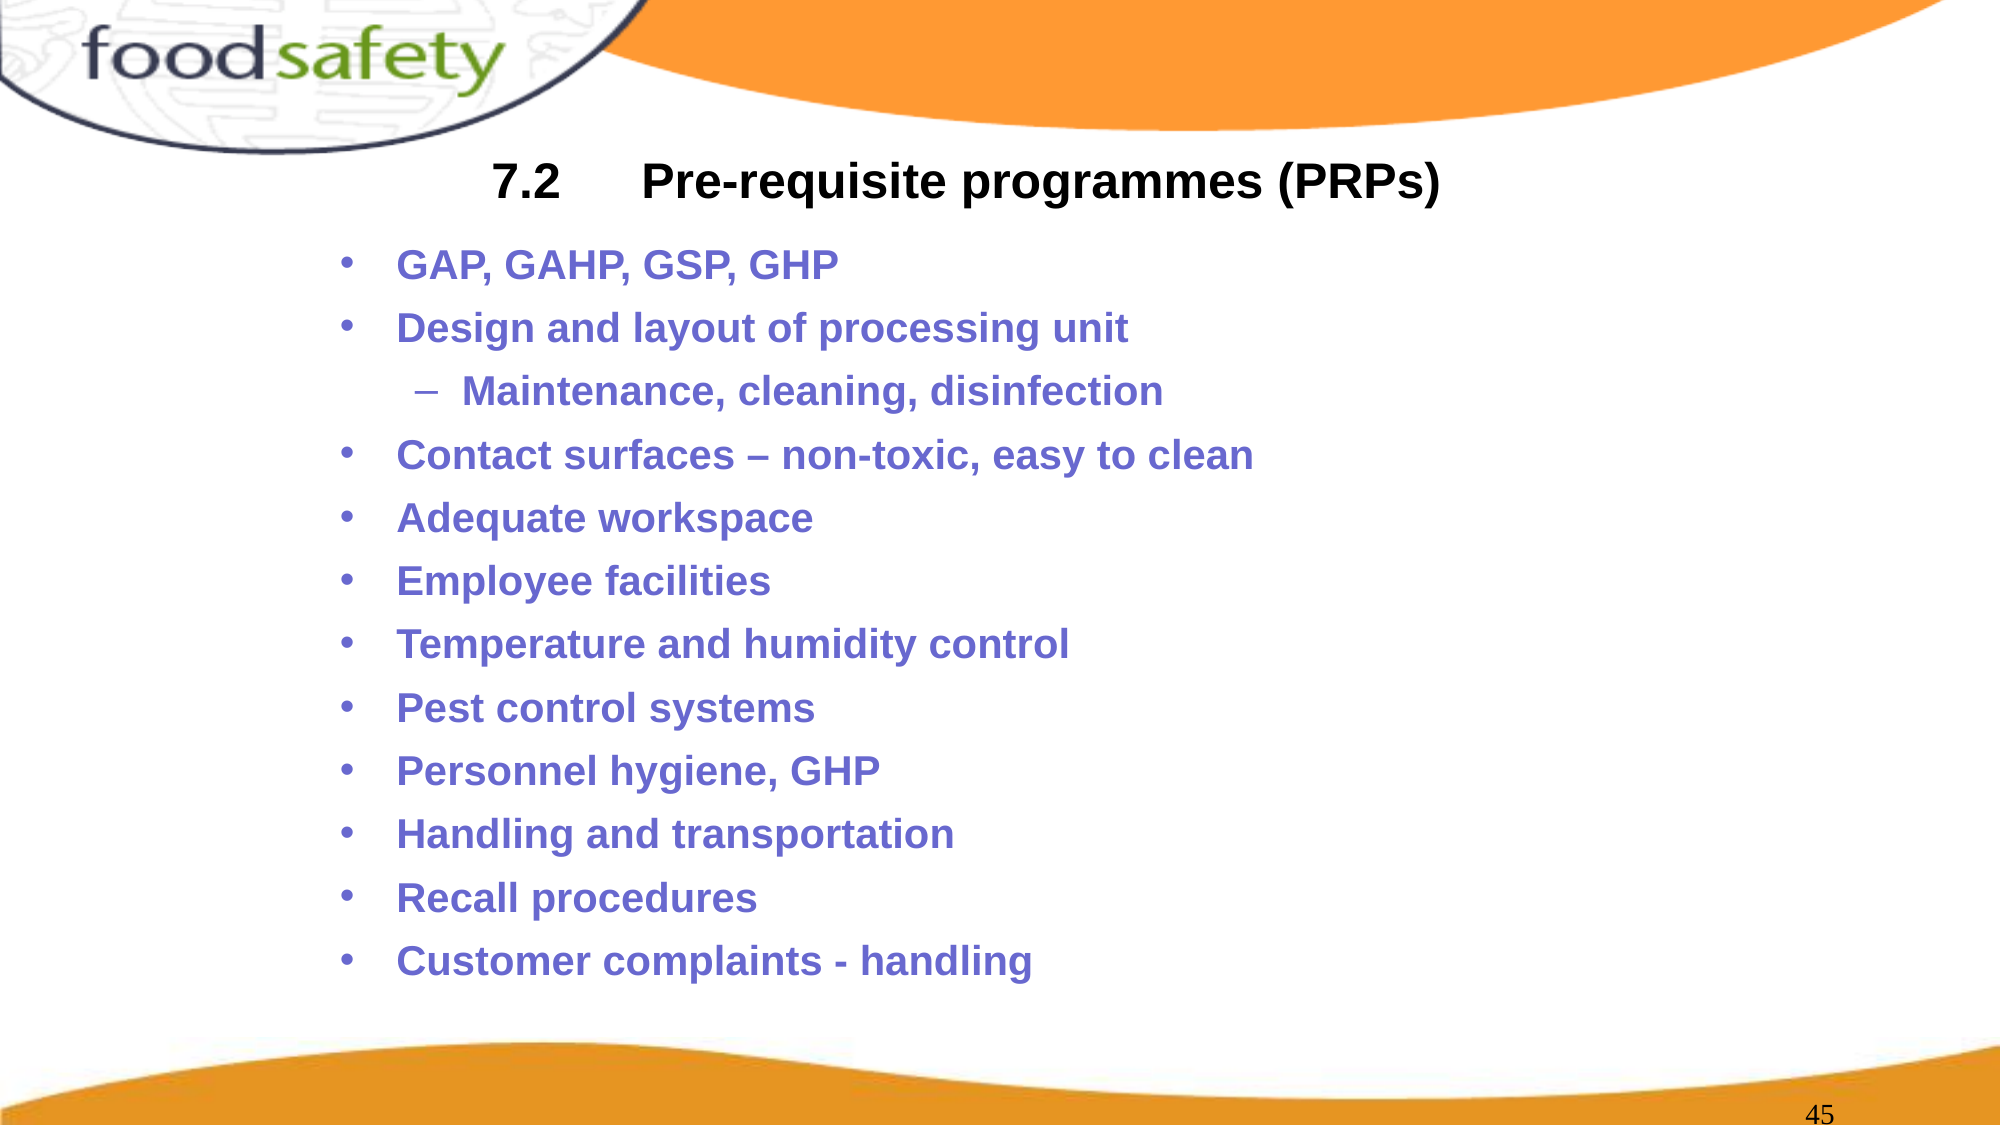

# 7.2	Pre-requisite programmes (PRPs)
GAP, GAHP, GSP, GHP
Design and layout of processing unit
Maintenance, cleaning, disinfection
Contact surfaces – non-toxic, easy to clean
Adequate workspace
Employee facilities
Temperature and humidity control
Pest control systems
Personnel hygiene, GHP
Handling and transportation
Recall procedures
Customer complaints - handling
45